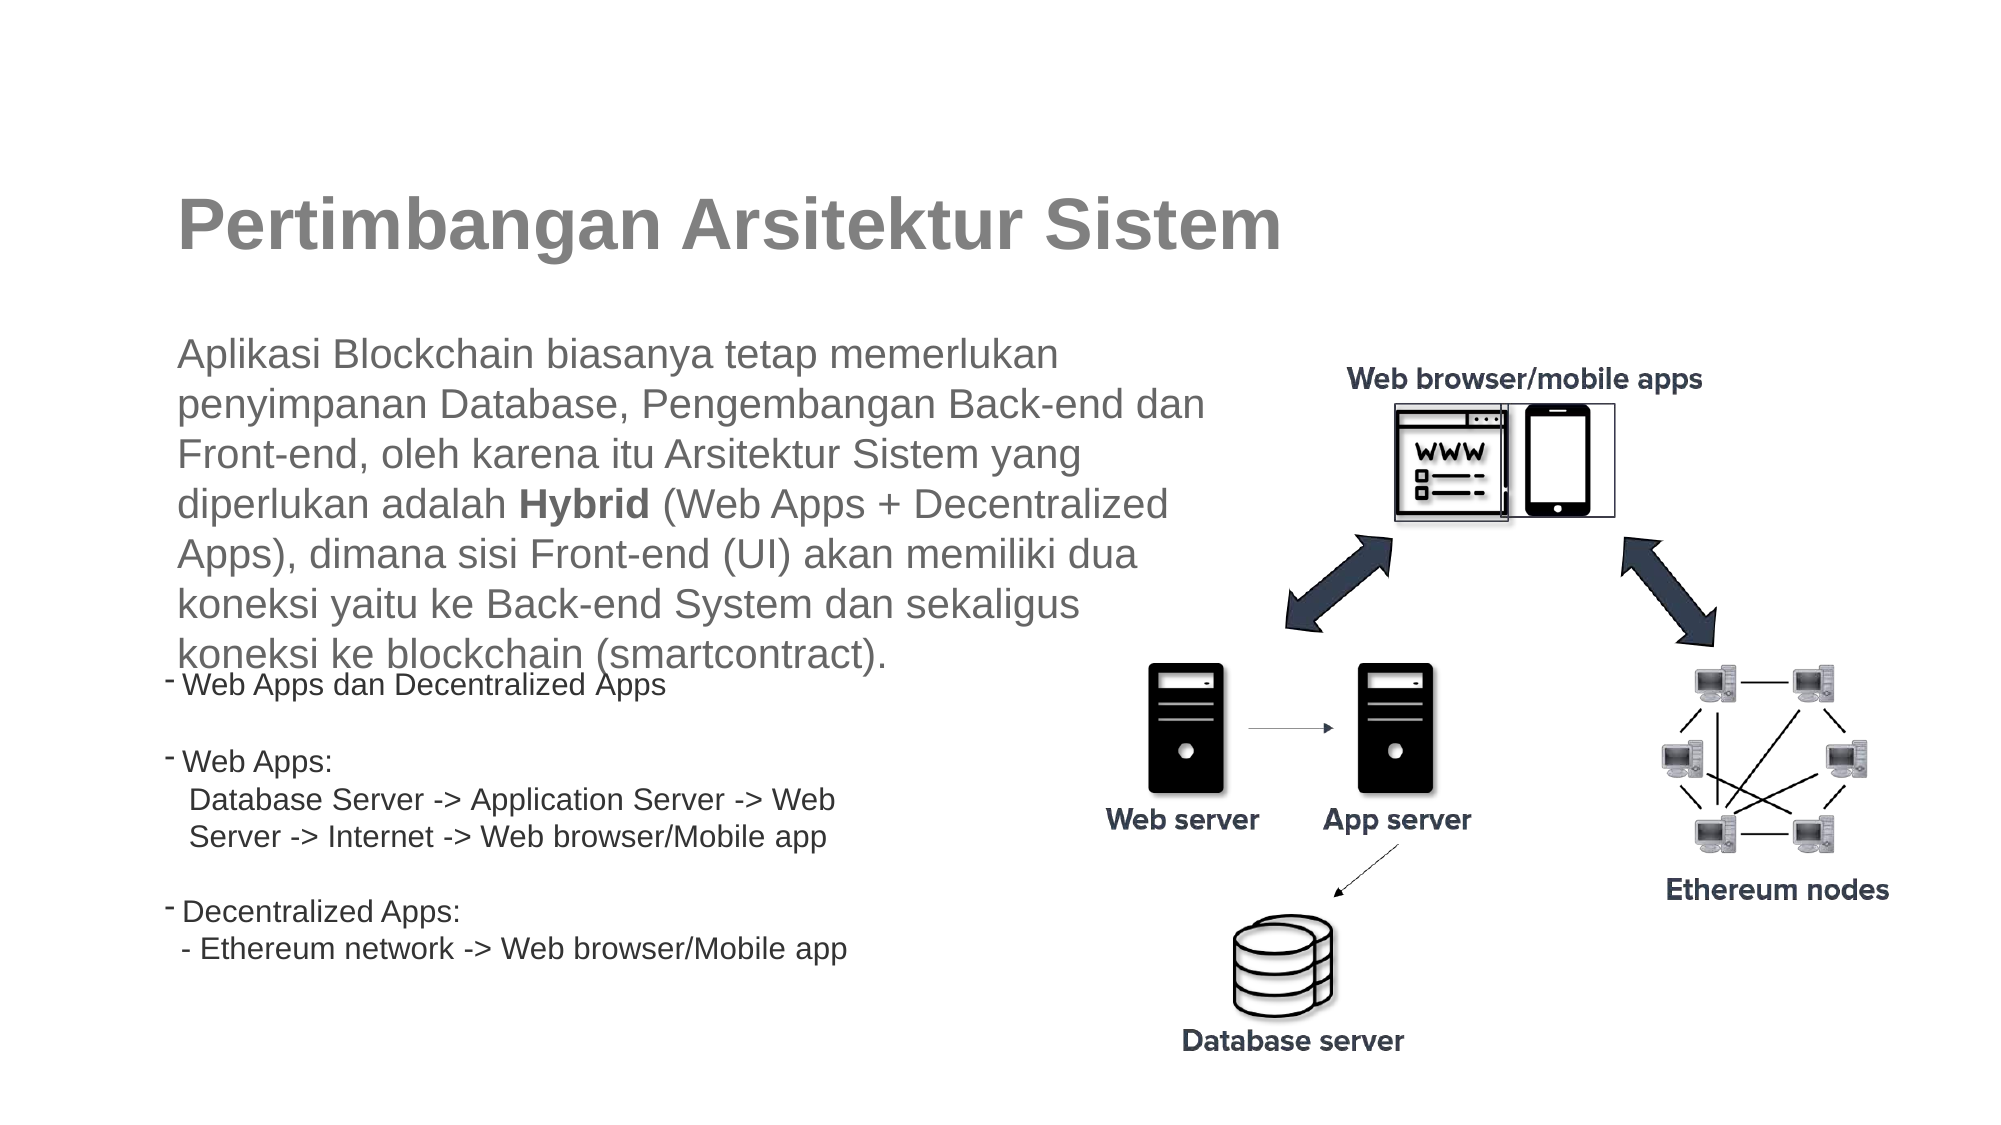

Pertimbangan Arsitektur Sistem
Aplikasi Blockchain biasanya tetap memerlukan penyimpanan Database, Pengembangan Back-end dan Front-end, oleh karena itu Arsitektur Sistem yang diperlukan adalah Hybrid (Web Apps + Decentralized Apps), dimana sisi Front-end (UI) akan memiliki dua koneksi yaitu ke Back-end System dan sekaligus koneksi ke blockchain (smartcontract).

Web Apps dan Decentralized Apps

Web Apps:
Database Server -> Application Server -> Web  Server -> Internet -> Web browser/Mobile app

Decentralized Apps:
- Ethereum network -> Web browser/Mobile app